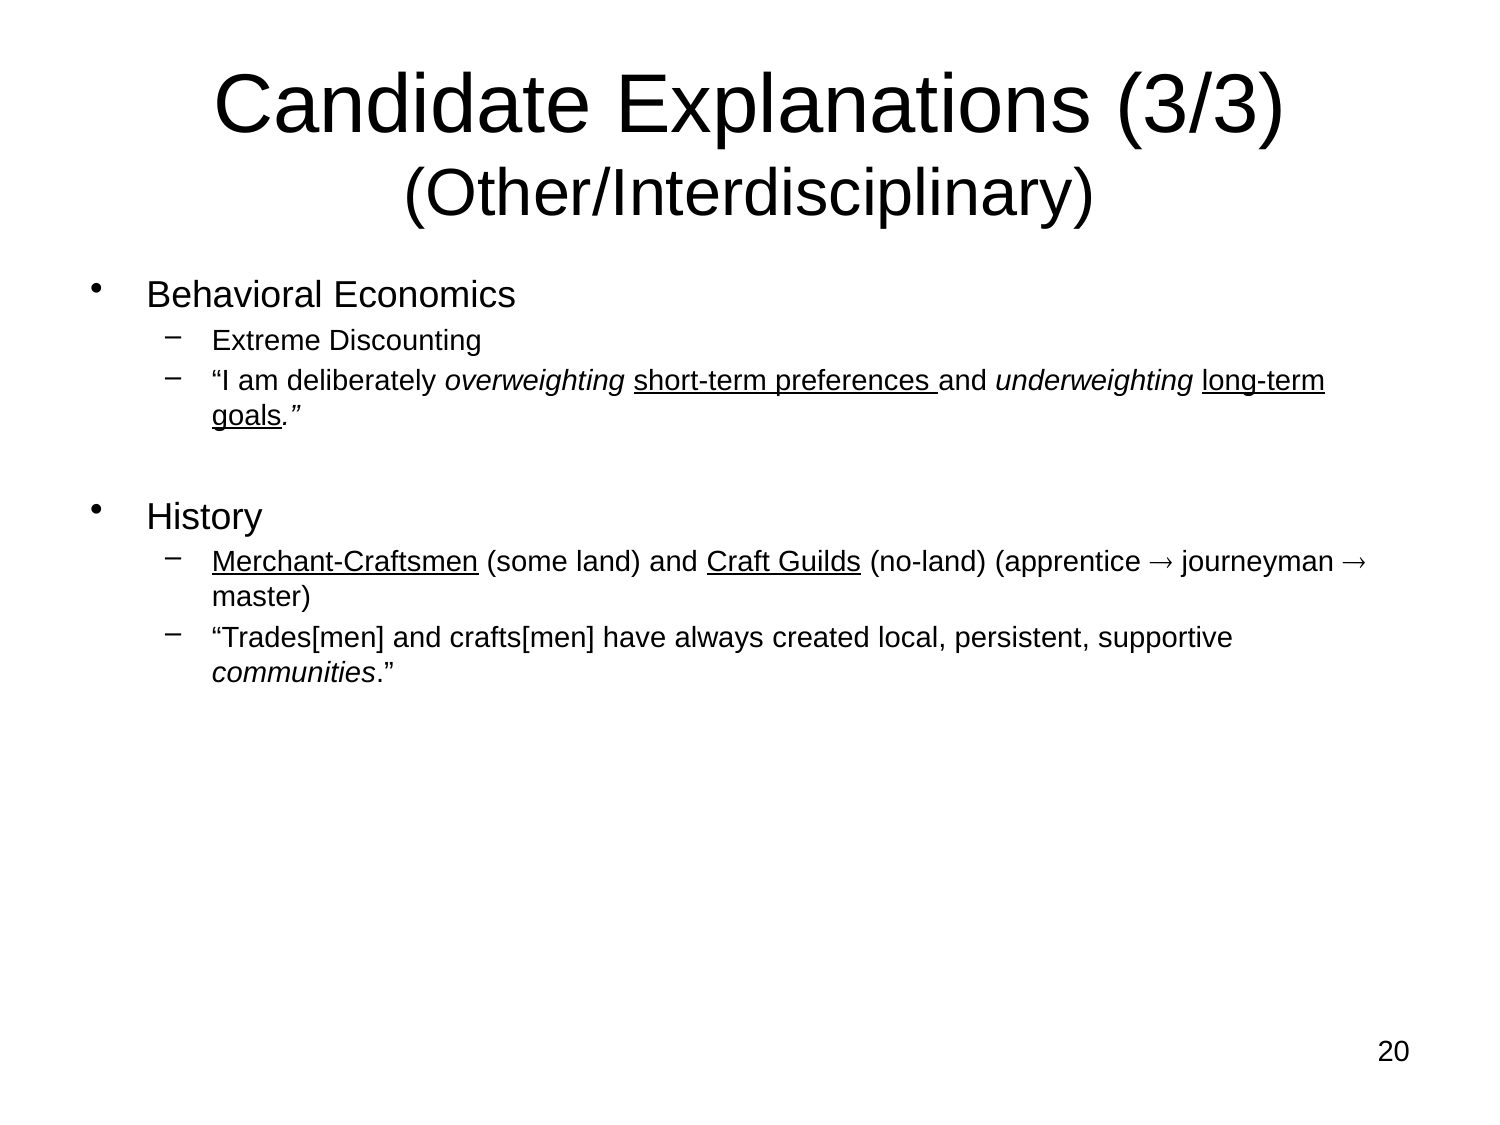

# Candidate Explanations (3/3) (Other/Interdisciplinary)
Behavioral Economics
Extreme Discounting
“I am deliberately overweighting short-term preferences and underweighting long-term goals.”

History
Merchant-Craftsmen (some land) and Craft Guilds (no-land) (apprentice → journeyman → master)
“Trades[men] and crafts[men] have always created local, persistent, supportive communities.”

20